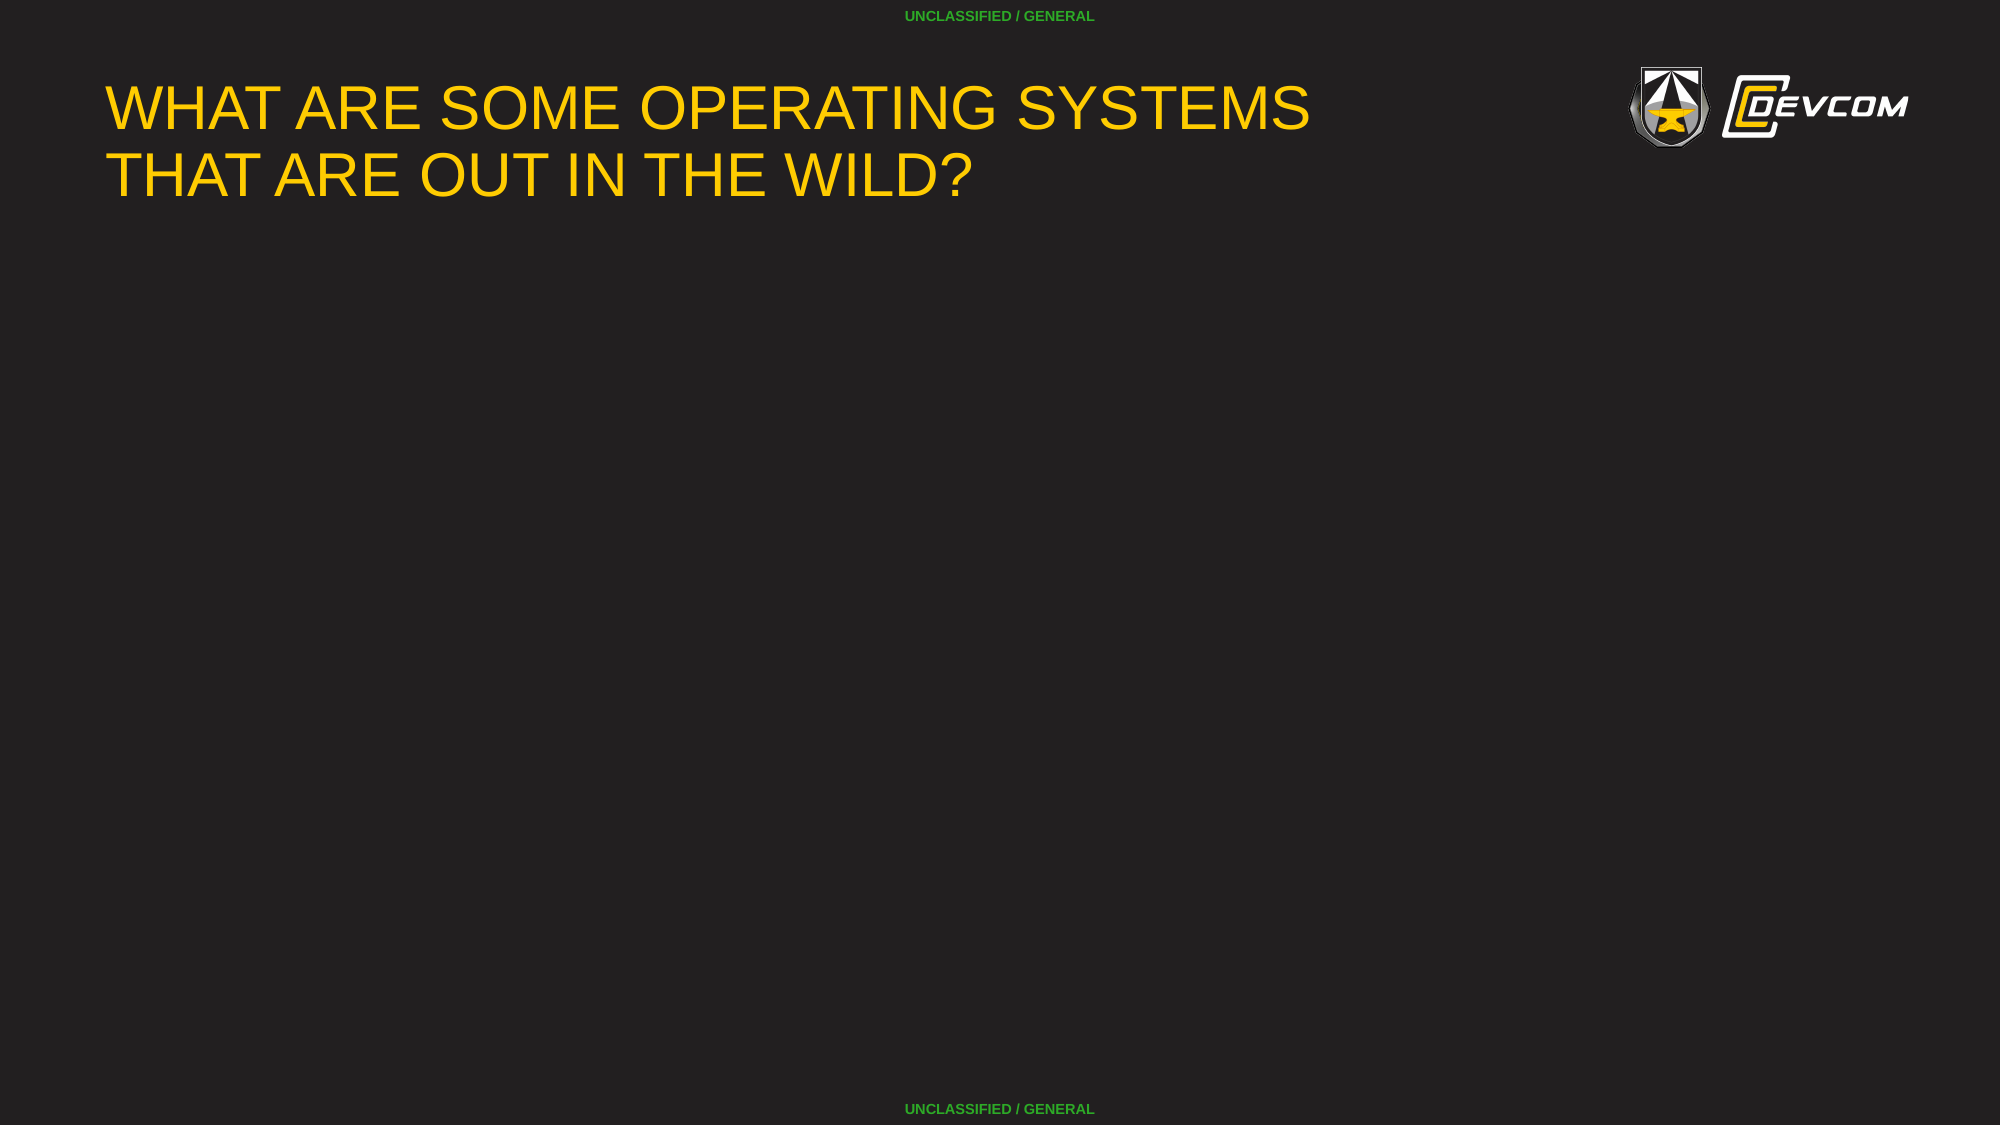

# What are some Operating Systems that are out in the wild?